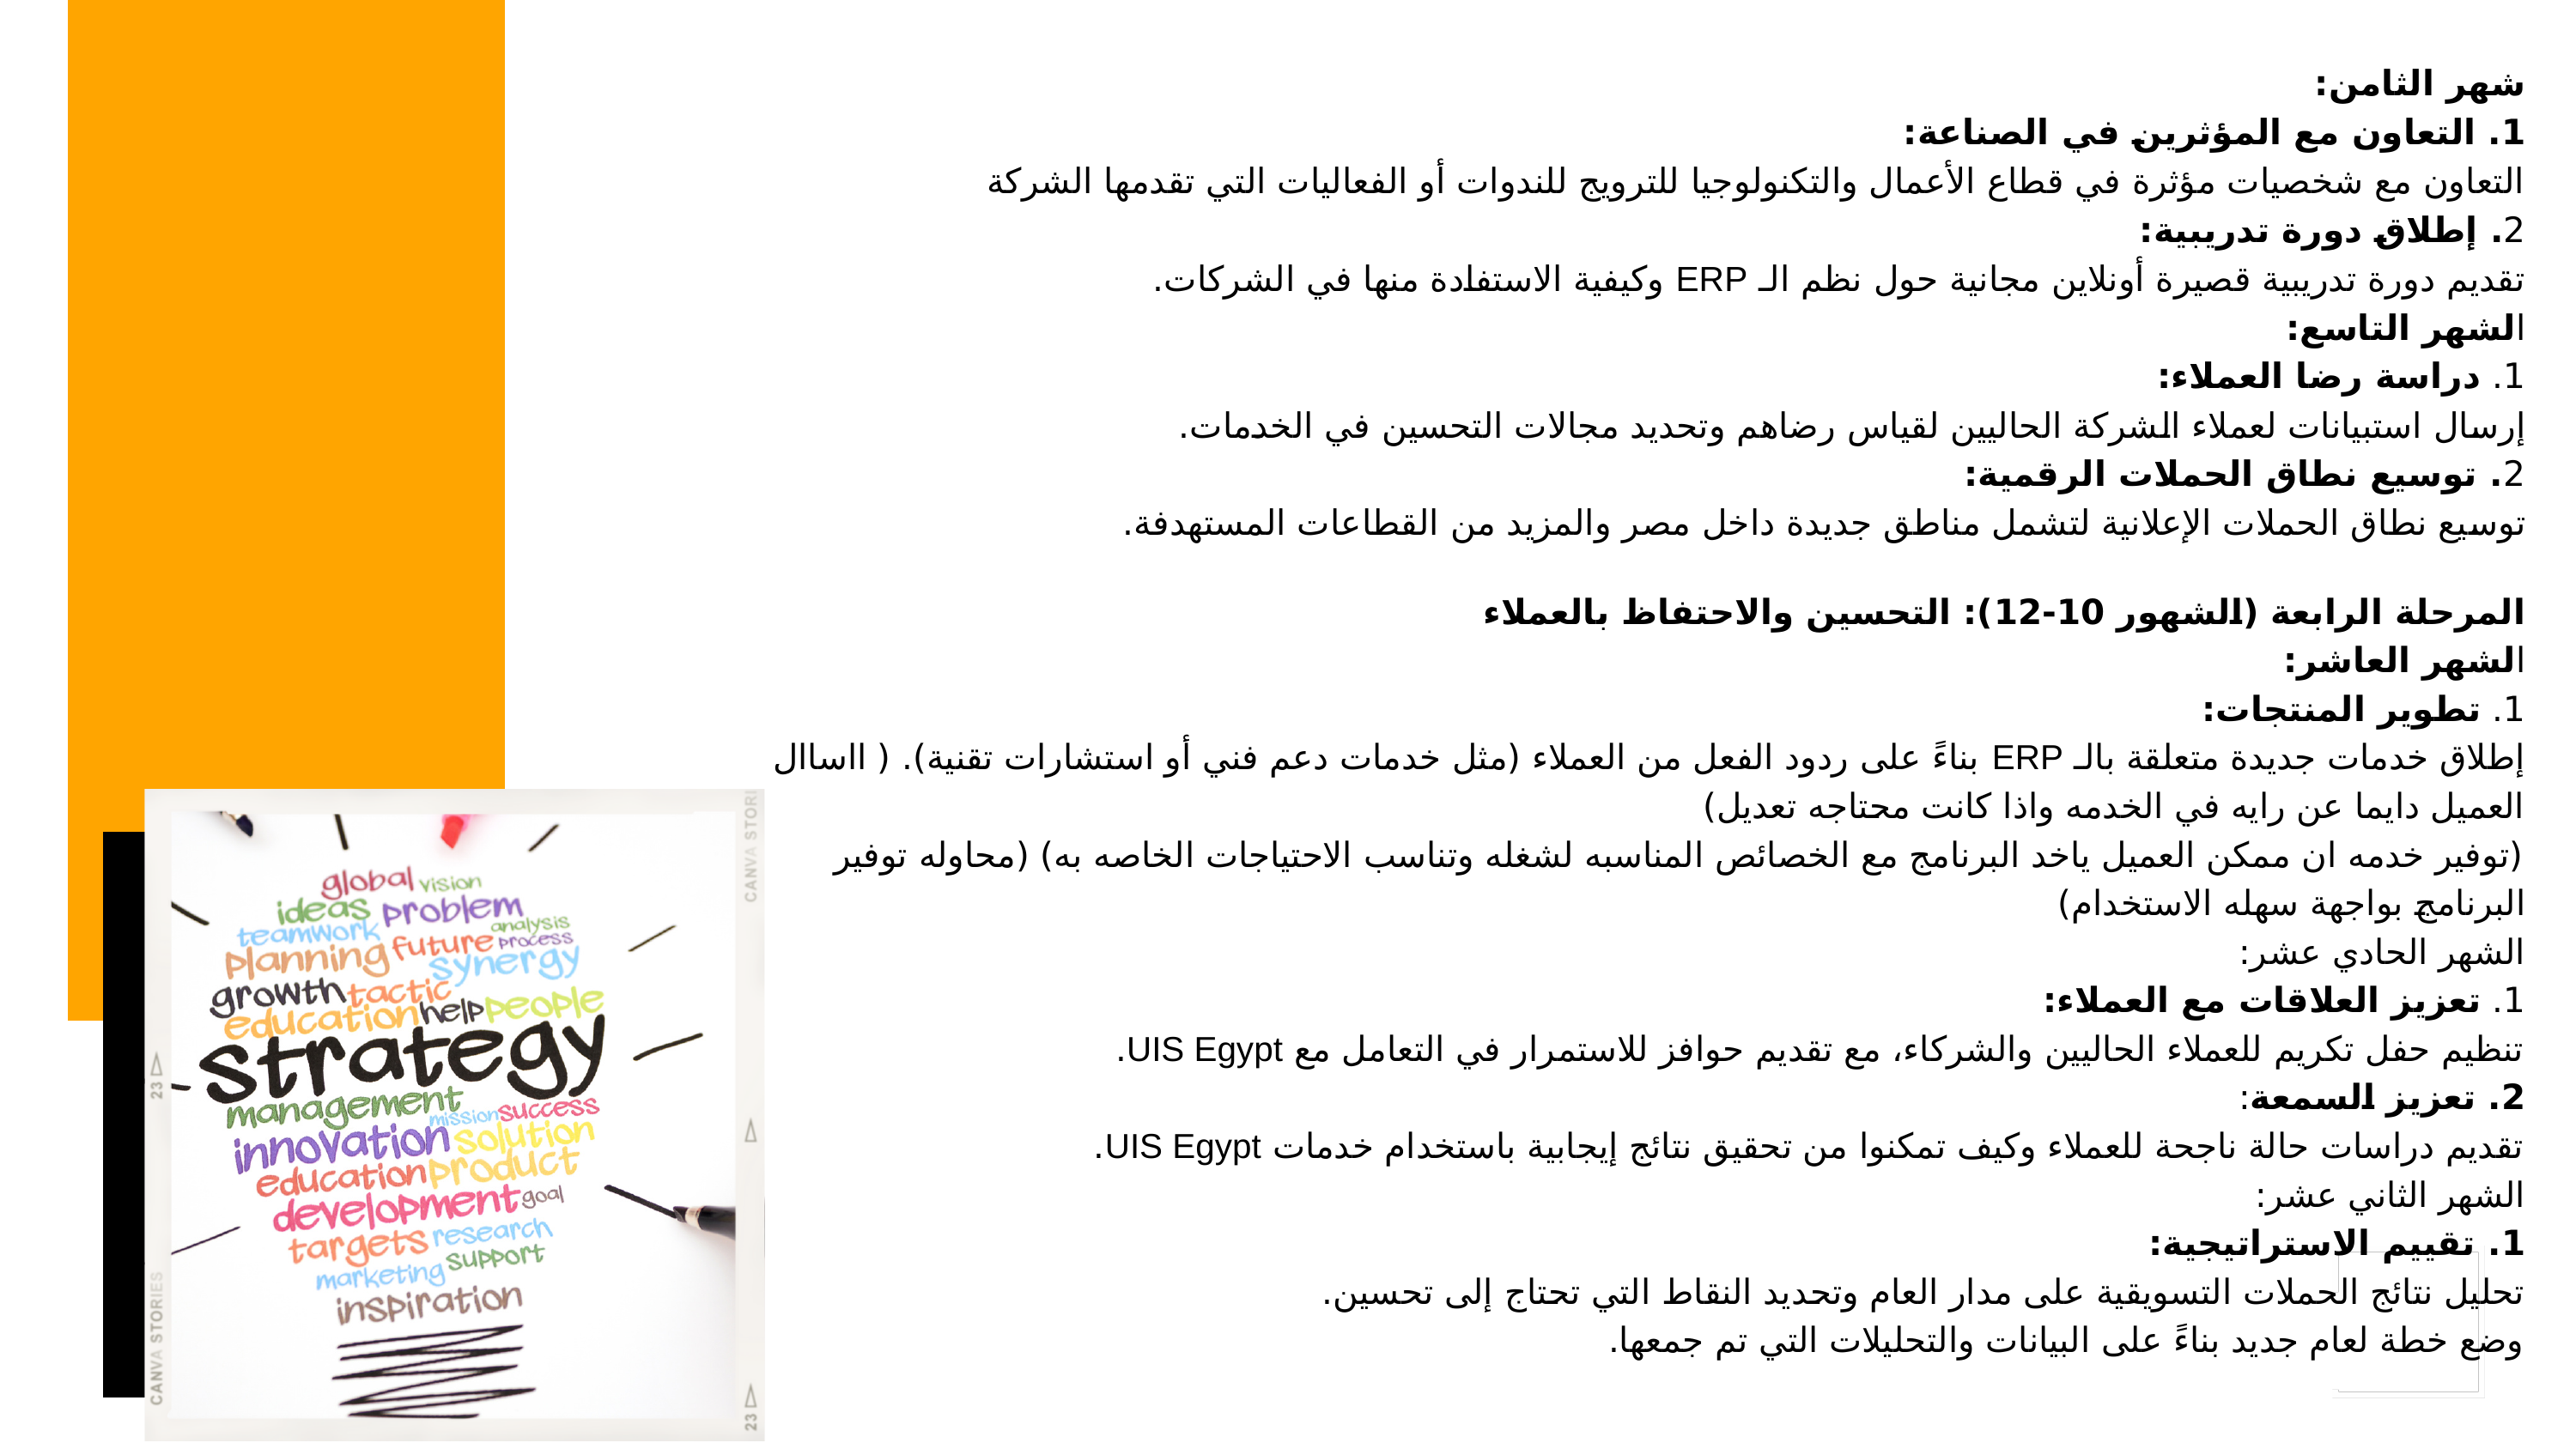

شهر الثامن:
1. التعاون مع المؤثرين في الصناعة:
التعاون مع شخصيات مؤثرة في قطاع الأعمال والتكنولوجيا للترويج للندوات أو الفعاليات التي تقدمها الشركة
2. إطلاق دورة تدريبية:
تقديم دورة تدريبية قصيرة أونلاين مجانية حول نظم الـ ERP وكيفية الاستفادة منها في الشركات.
الشهر التاسع:
1. دراسة رضا العملاء:
إرسال استبيانات لعملاء الشركة الحاليين لقياس رضاهم وتحديد مجالات التحسين في الخدمات.
2. توسيع نطاق الحملات الرقمية:
توسيع نطاق الحملات الإعلانية لتشمل مناطق جديدة داخل مصر والمزيد من القطاعات المستهدفة.
المرحلة الرابعة (الشهور 10-12): التحسين والاحتفاظ بالعملاء
الشهر العاشر:
1. تطوير المنتجات:
إطلاق خدمات جديدة متعلقة بالـ ERP بناءً على ردود الفعل من العملاء (مثل خدمات دعم فني أو استشارات تقنية). ( ااساال العميل دايما عن رايه في الخدمه واذا كانت محتاجه تعديل)
(توفير خدمه ان ممكن العميل ياخد البرنامج مع الخصائص المناسبه لشغله وتناسب الاحتياجات الخاصه به) (محاوله توفير البرنامج بواجهة سهله الاستخدام)
الشهر الحادي عشر:
1. تعزيز العلاقات مع العملاء:
تنظيم حفل تكريم للعملاء الحاليين والشركاء، مع تقديم حوافز للاستمرار في التعامل مع UIS Egypt.
2. تعزيز السمعة:
تقديم دراسات حالة ناجحة للعملاء وكيف تمكنوا من تحقيق نتائج إيجابية باستخدام خدمات UIS Egypt.
الشهر الثاني عشر:
1. تقييم الاستراتيجية:
تحليل نتائج الحملات التسويقية على مدار العام وتحديد النقاط التي تحتاج إلى تحسين.
وضع خطة لعام جديد بناءً على البيانات والتحليلات التي تم جمعها.